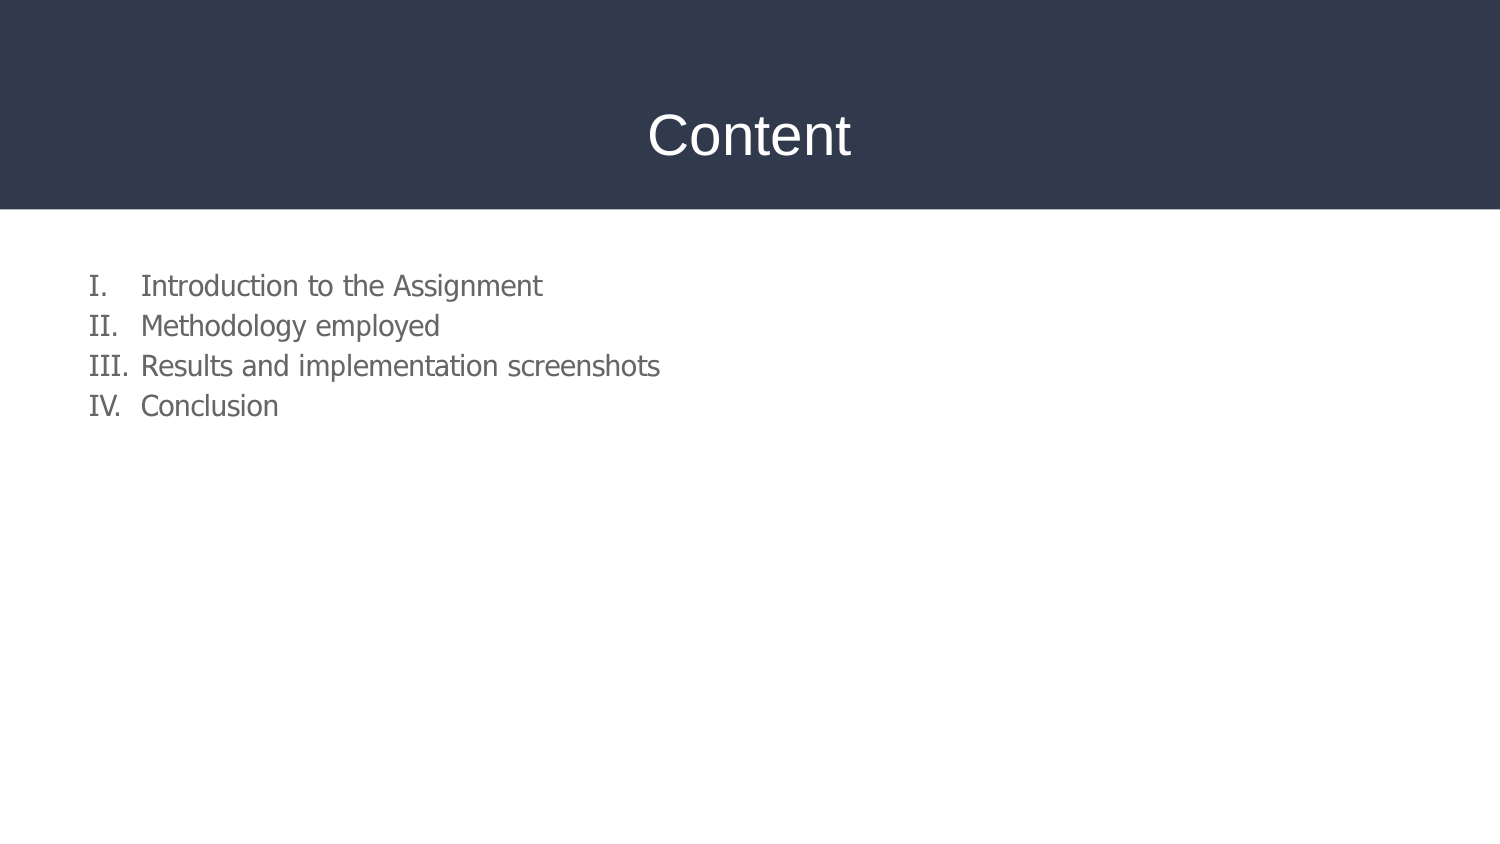

# Content
Introduction to the Assignment
Methodology employed
Results and implementation screenshots
Conclusion